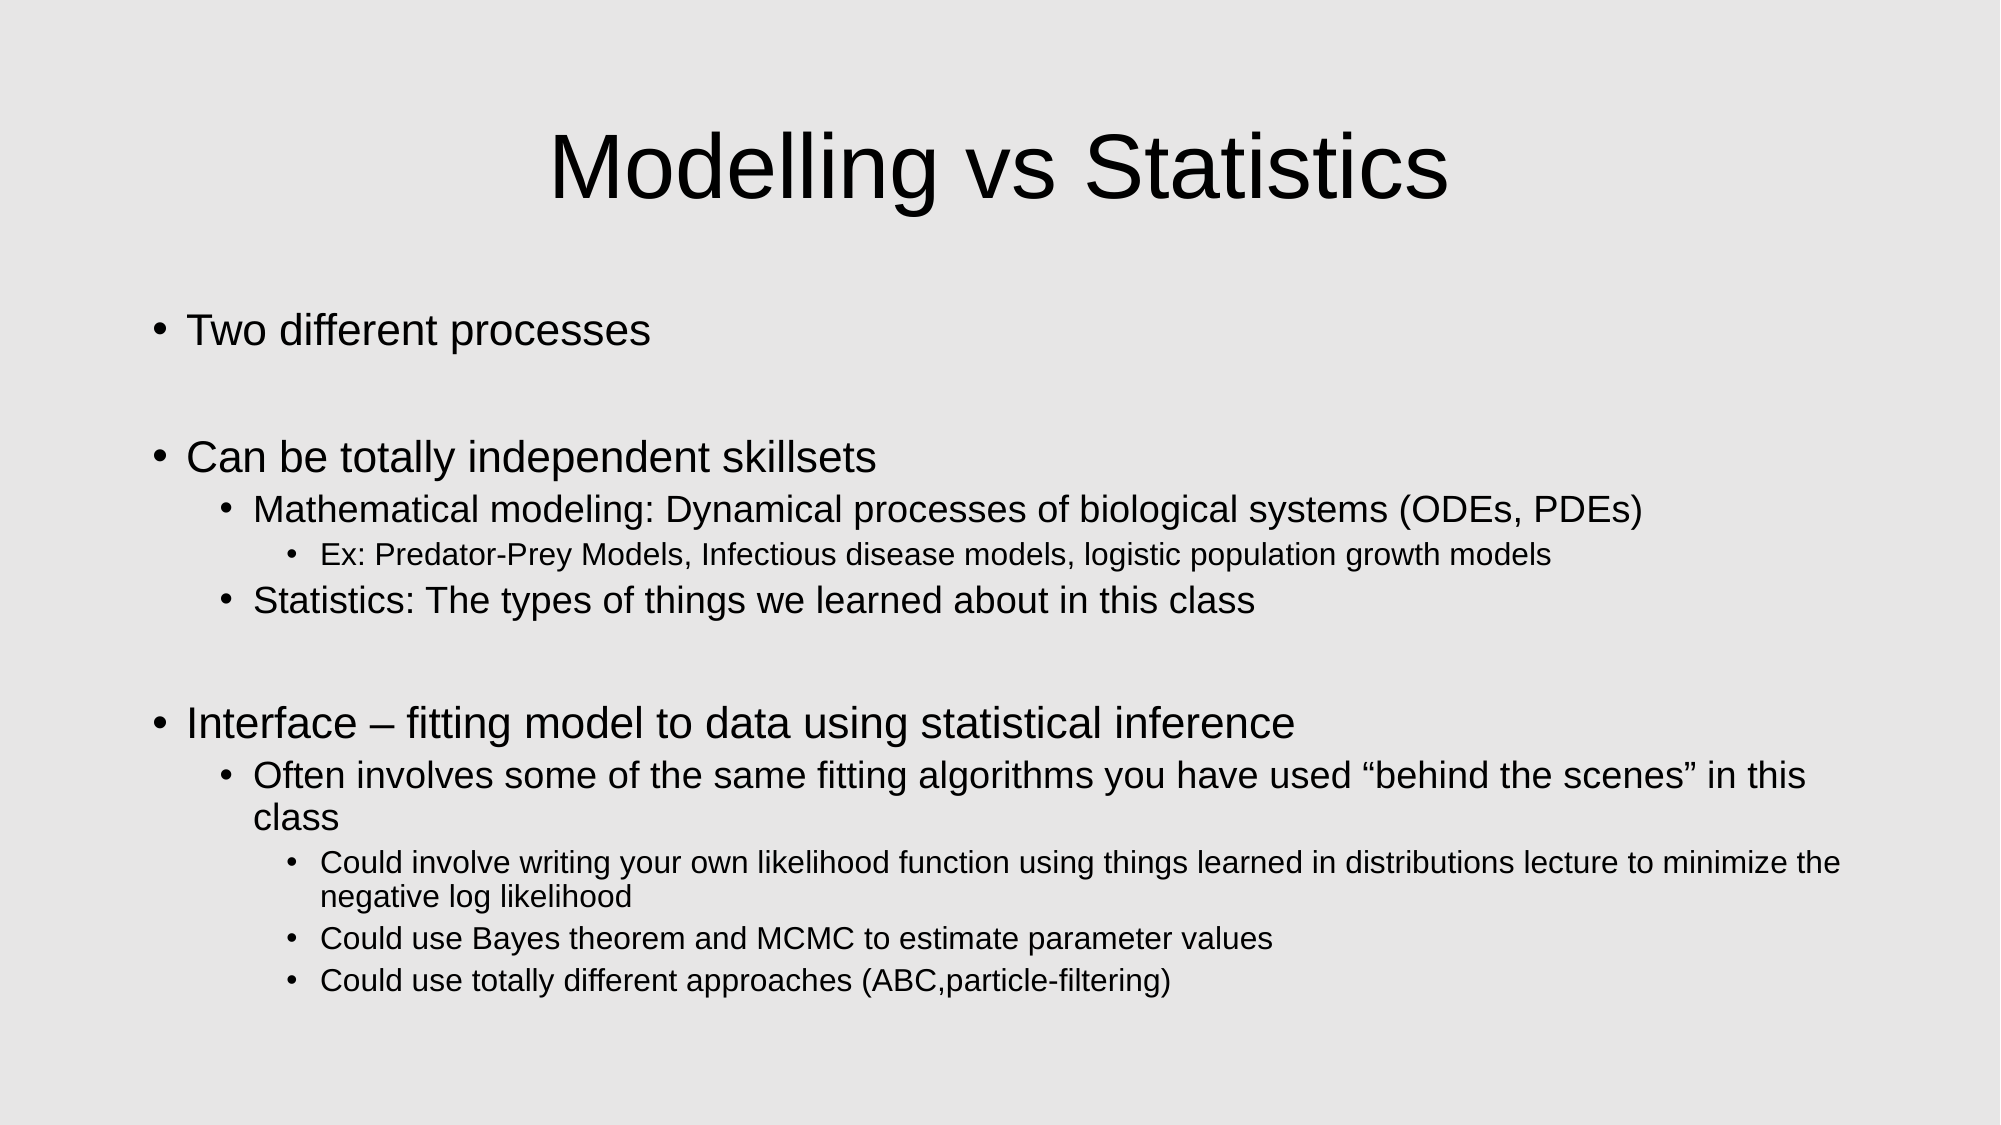

# Modelling vs Statistics
Two different processes

Can be totally independent skillsets
Mathematical modeling: Dynamical processes of biological systems (ODEs, PDEs)
Ex: Predator-Prey Models, Infectious disease models, logistic population growth models
Statistics: The types of things we learned about in this class

Interface – fitting model to data using statistical inference
Often involves some of the same fitting algorithms you have used “behind the scenes” in this class
Could involve writing your own likelihood function using things learned in distributions lecture to minimize the negative log likelihood
Could use Bayes theorem and MCMC to estimate parameter values
Could use totally different approaches (ABC,particle-filtering)